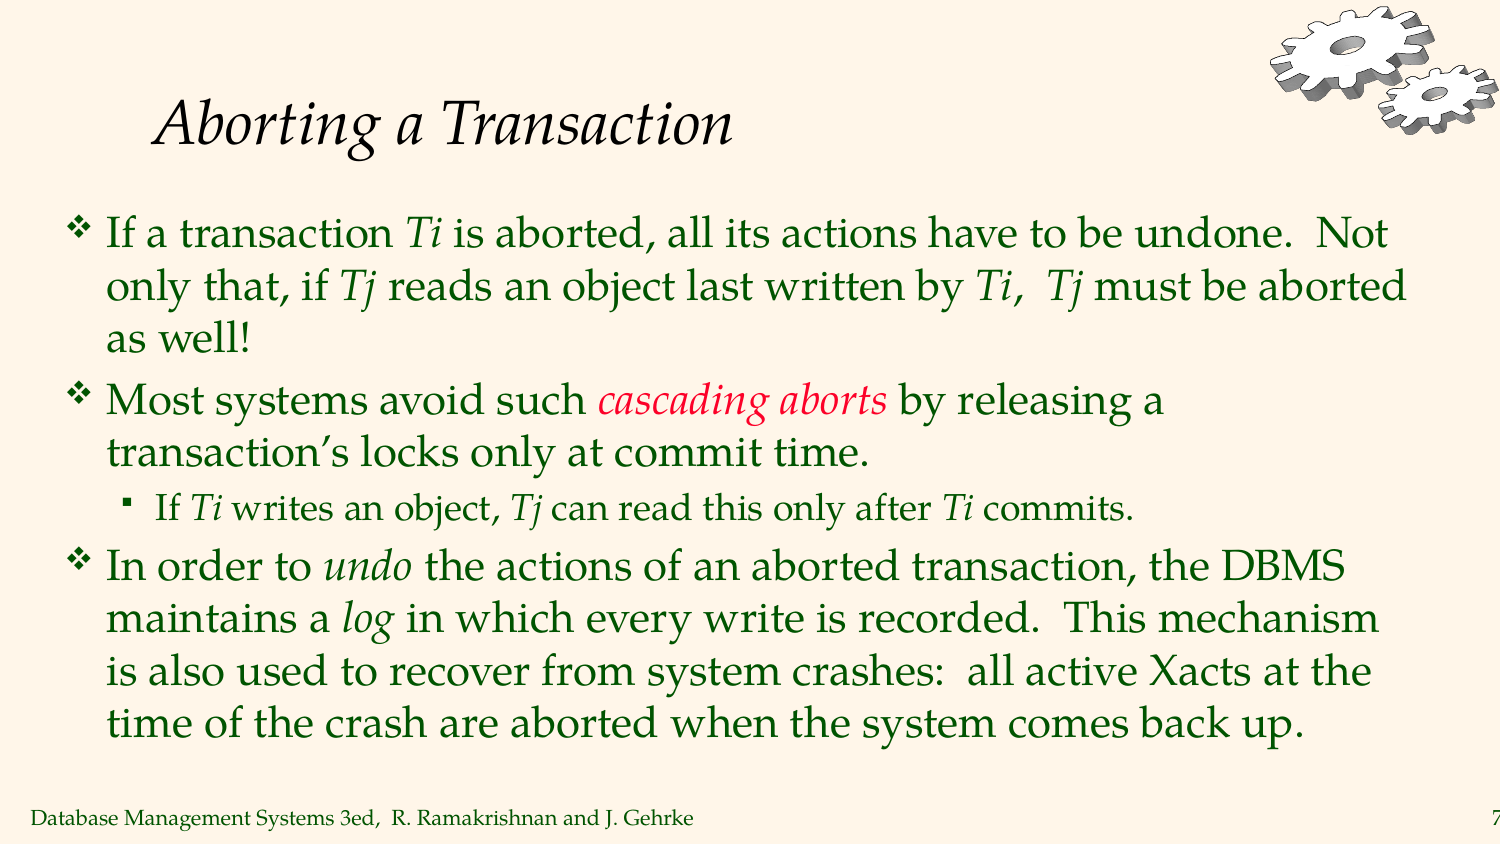

# Aborting a Transaction
If a transaction Ti is aborted, all its actions have to be undone.  Not only that, if Tj reads an object last written by Ti,  Tj must be aborted as well!
Most systems avoid such cascading aborts by releasing a transaction’s locks only at commit time.
If Ti writes an object, Tj can read this only after Ti commits.
In order to undo the actions of an aborted transaction, the DBMS maintains a log in which every write is recorded.  This mechanism is also used to recover from system crashes:  all active Xacts at the time of the crash are aborted when the system comes back up.